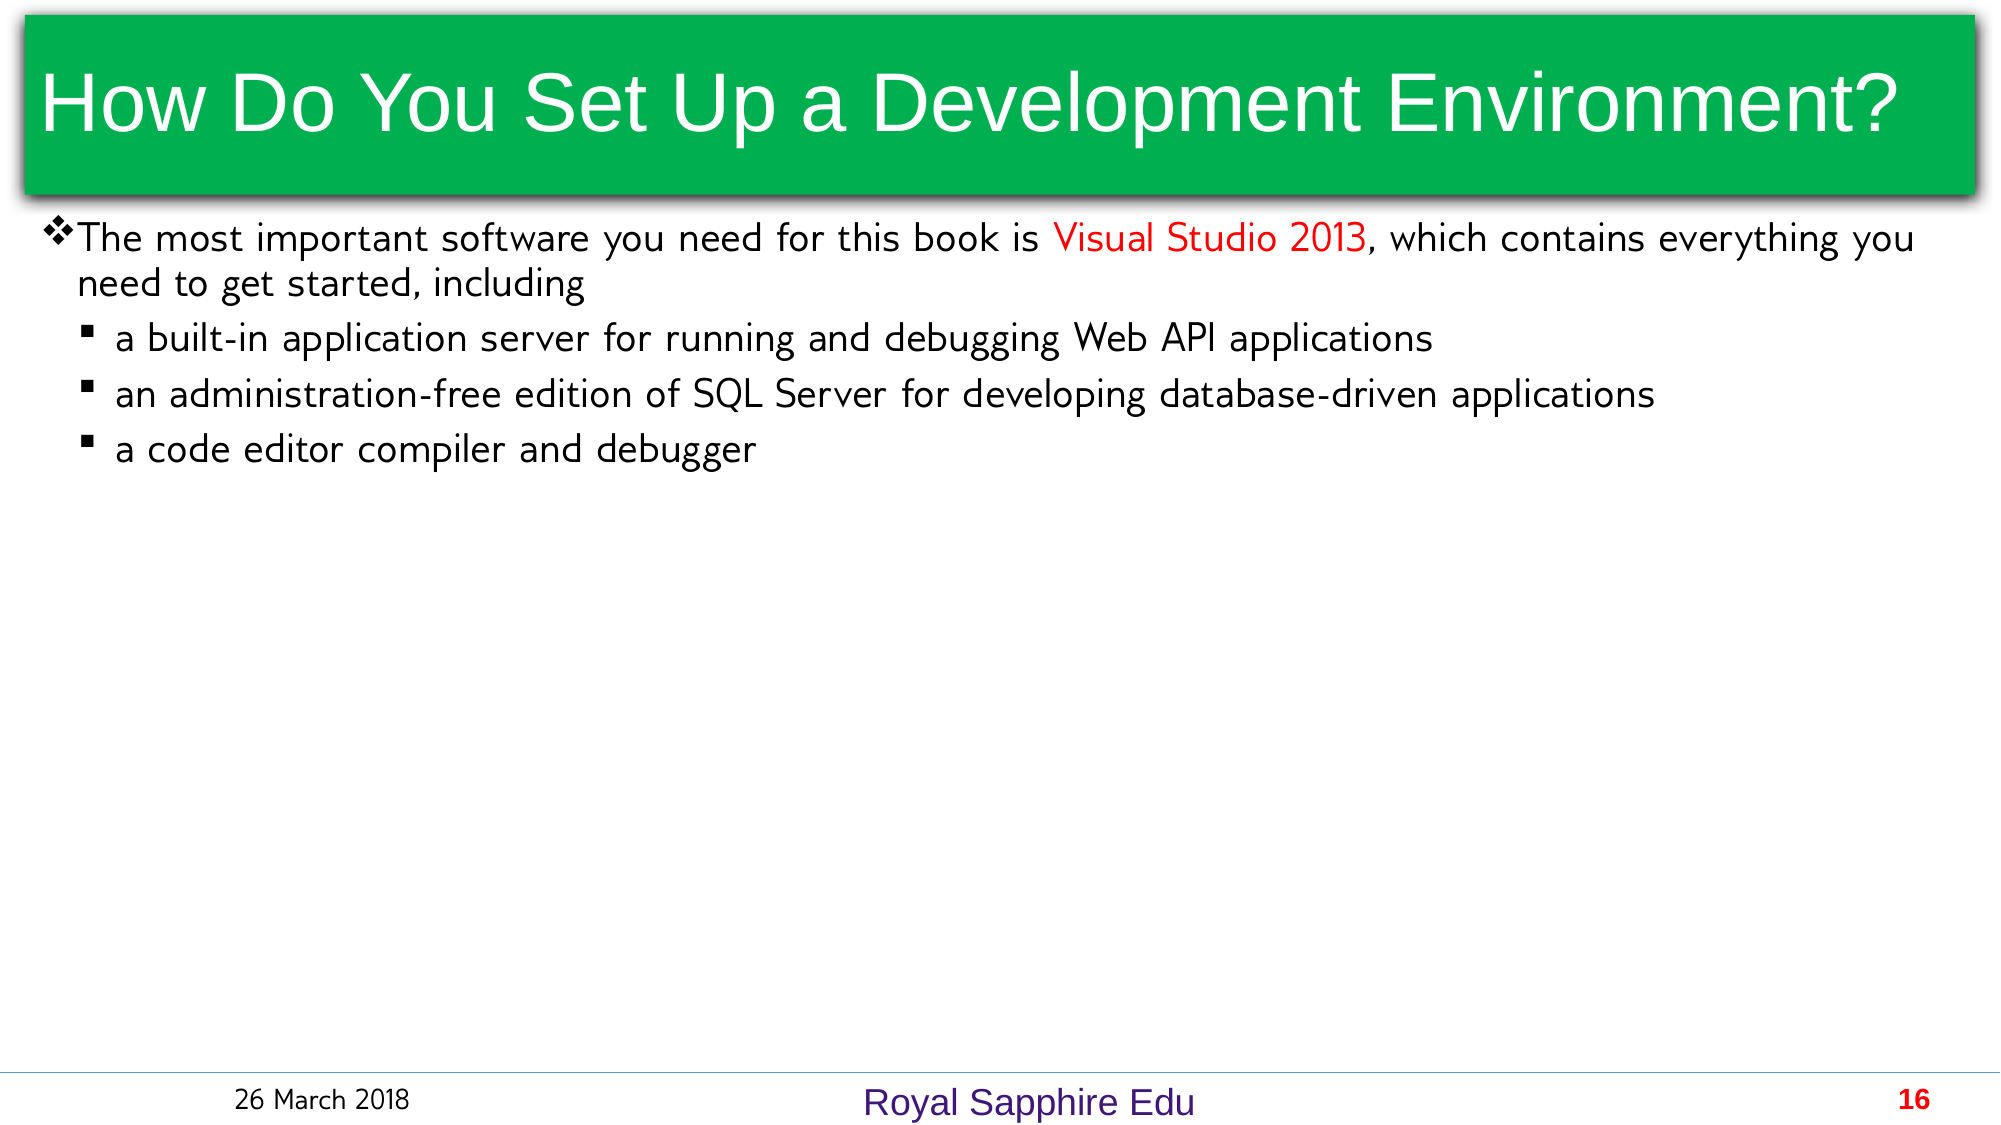

# How Do You Set Up a Development Environment?
The most important software you need for this book is Visual Studio 2013, which contains everything you need to get started, including
a built-in application server for running and debugging Web API applications
an administration-free edition of SQL Server for developing database-driven applications
a code editor compiler and debugger
26 March 2018
16